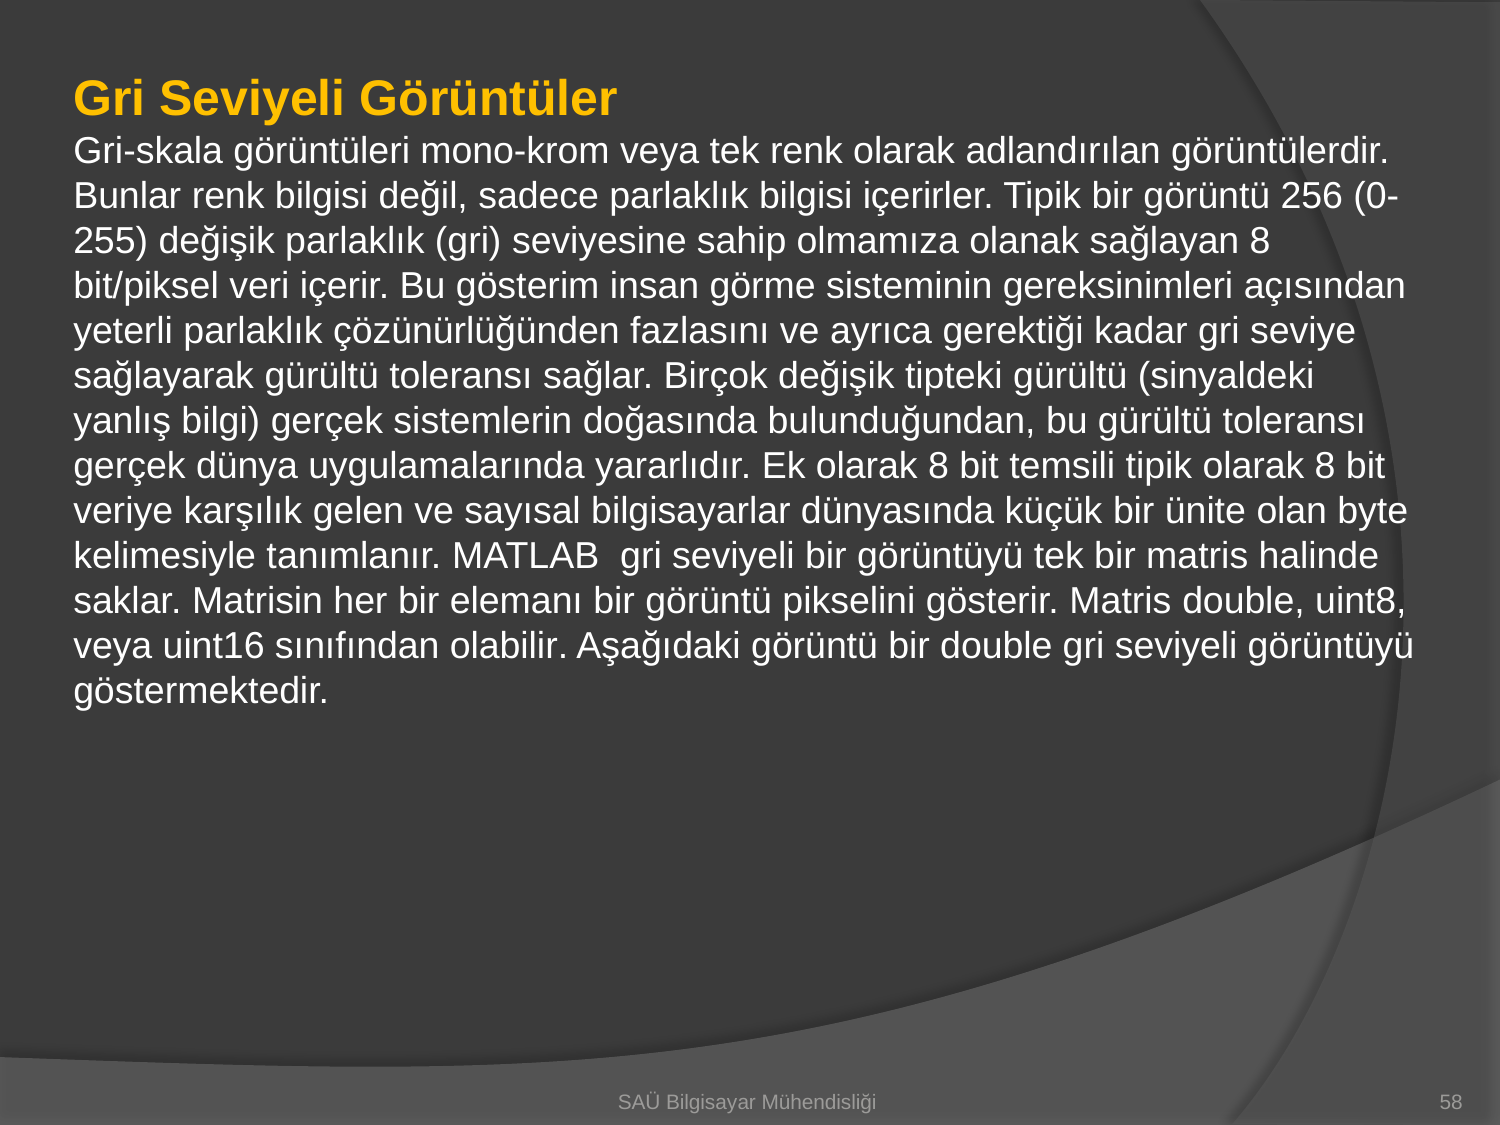

Gri Seviyeli Görüntüler
Gri-skala görüntüleri mono-krom veya tek renk olarak adlandırılan görüntülerdir. Bunlar renk bilgisi değil, sadece parlaklık bilgisi içerirler. Tipik bir görüntü 256 (0-255) değişik parlaklık (gri) seviyesine sahip olmamıza olanak sağlayan 8 bit/piksel veri içerir. Bu gösterim insan görme sisteminin gereksinimleri açısından yeterli parlaklık çözünürlüğünden fazlasını ve ayrıca gerektiği kadar gri seviye sağlayarak gürültü toleransı sağlar. Birçok değişik tipteki gürültü (sinyaldeki yanlış bilgi) gerçek sistemlerin doğasında bulunduğundan, bu gürültü toleransı gerçek dünya uygulamalarında yararlıdır. Ek olarak 8 bit temsili tipik olarak 8 bit veriye karşılık gelen ve sayısal bilgisayarlar dünyasında küçük bir ünite olan byte kelimesiyle tanımlanır. MATLAB  gri seviyeli bir görüntüyü tek bir matris halinde saklar. Matrisin her bir elemanı bir görüntü pikselini gösterir. Matris double, uint8, veya uint16 sınıfından olabilir. Aşağıdaki görüntü bir double gri seviyeli görüntüyü göstermektedir.
SAÜ Bilgisayar Mühendisliği
58